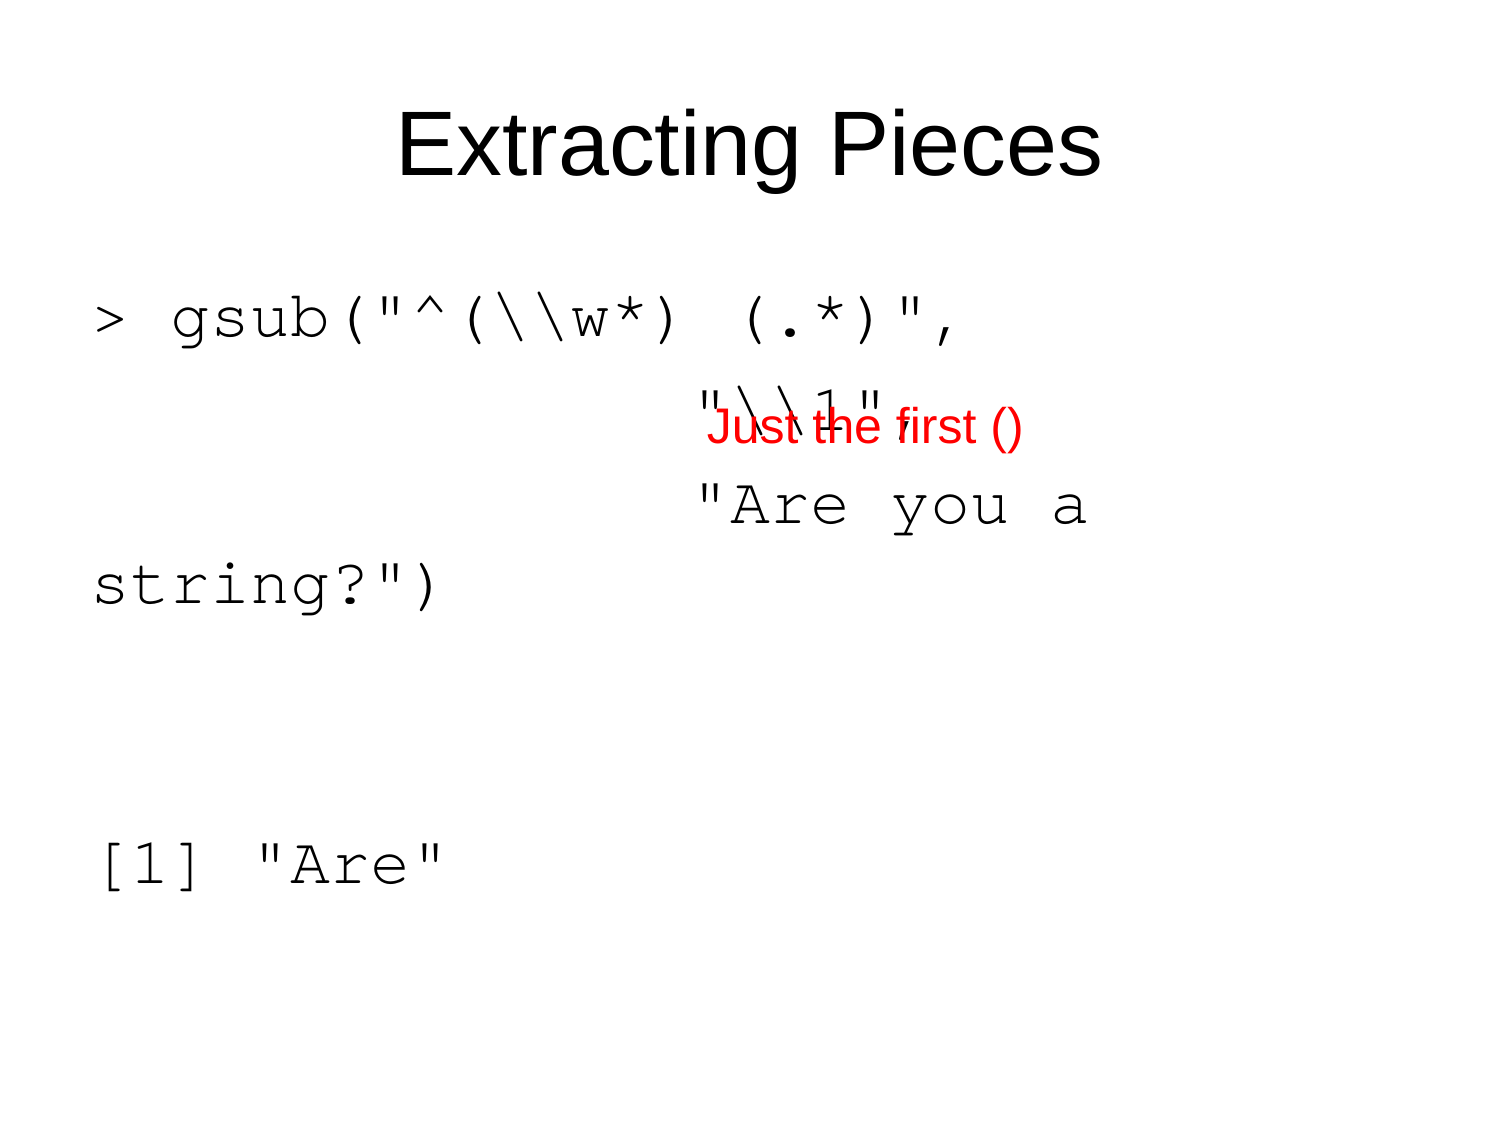

# Extracting Pieces
> gsub("^(\\w*) (.*)",
				"\\1",
				"Are you a string?")

[1] "Are"
Just the first ()